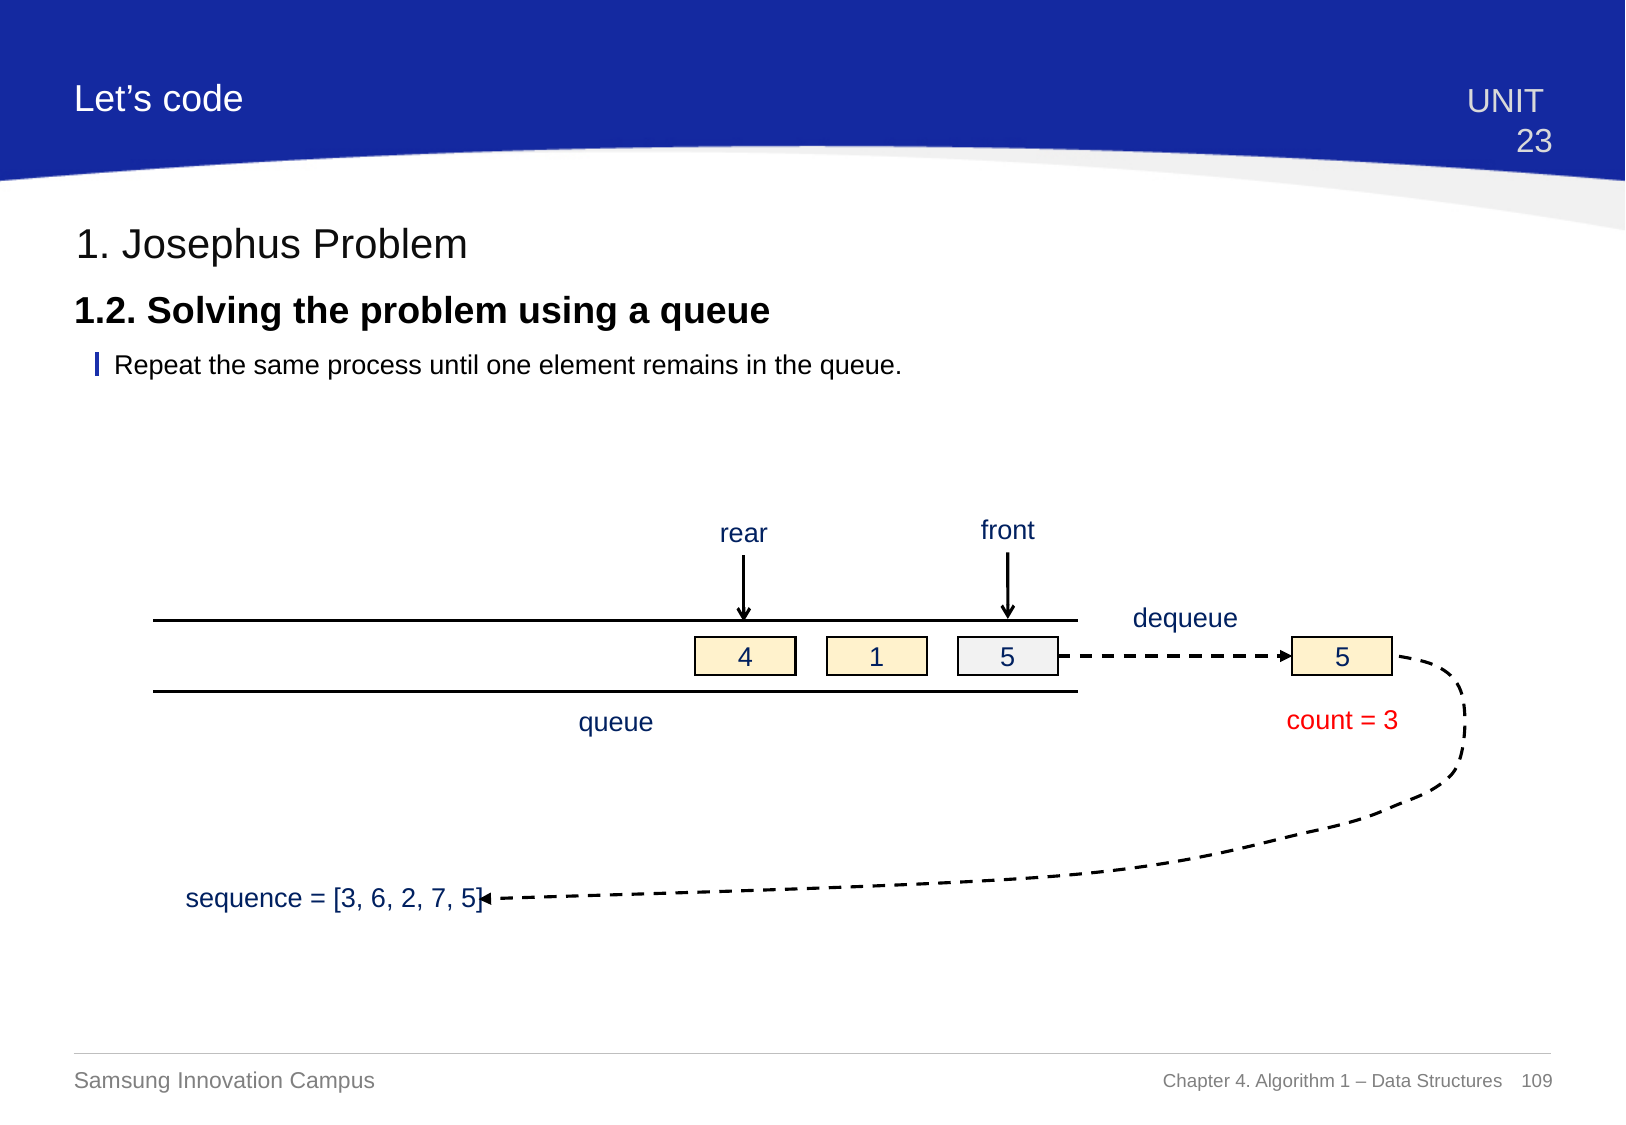

Let’s code
UNIT  23
1. Josephus Problem
1.2. Solving the problem using a queue
Repeat the same process until one element remains in the queue.
front
rear
dequeue
5
5
1
4

count = 3
queue
sequence = [3, 6, 2, 7, 5]